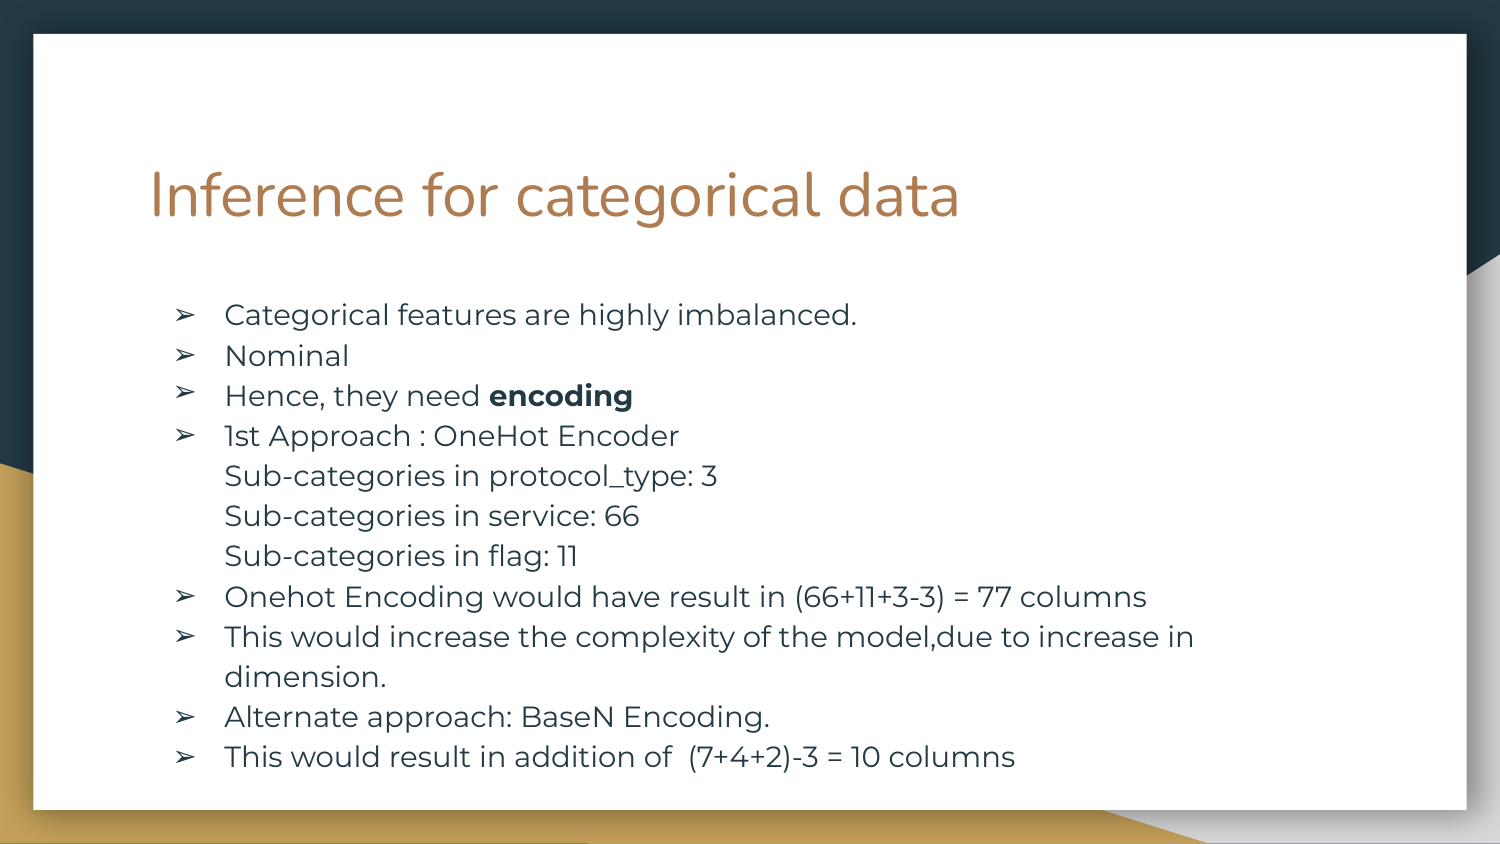

# Inference for categorical data
Categorical features are highly imbalanced.
Nominal
Hence, they need encoding
1st Approach : OneHot Encoder
Sub-categories in protocol_type: 3
Sub-categories in service: 66
Sub-categories in flag: 11
Onehot Encoding would have result in (66+11+3-3) = 77 columns
This would increase the complexity of the model,due to increase in dimension.
Alternate approach: BaseN Encoding.
This would result in addition of  (7+4+2)-3 = 10 columns